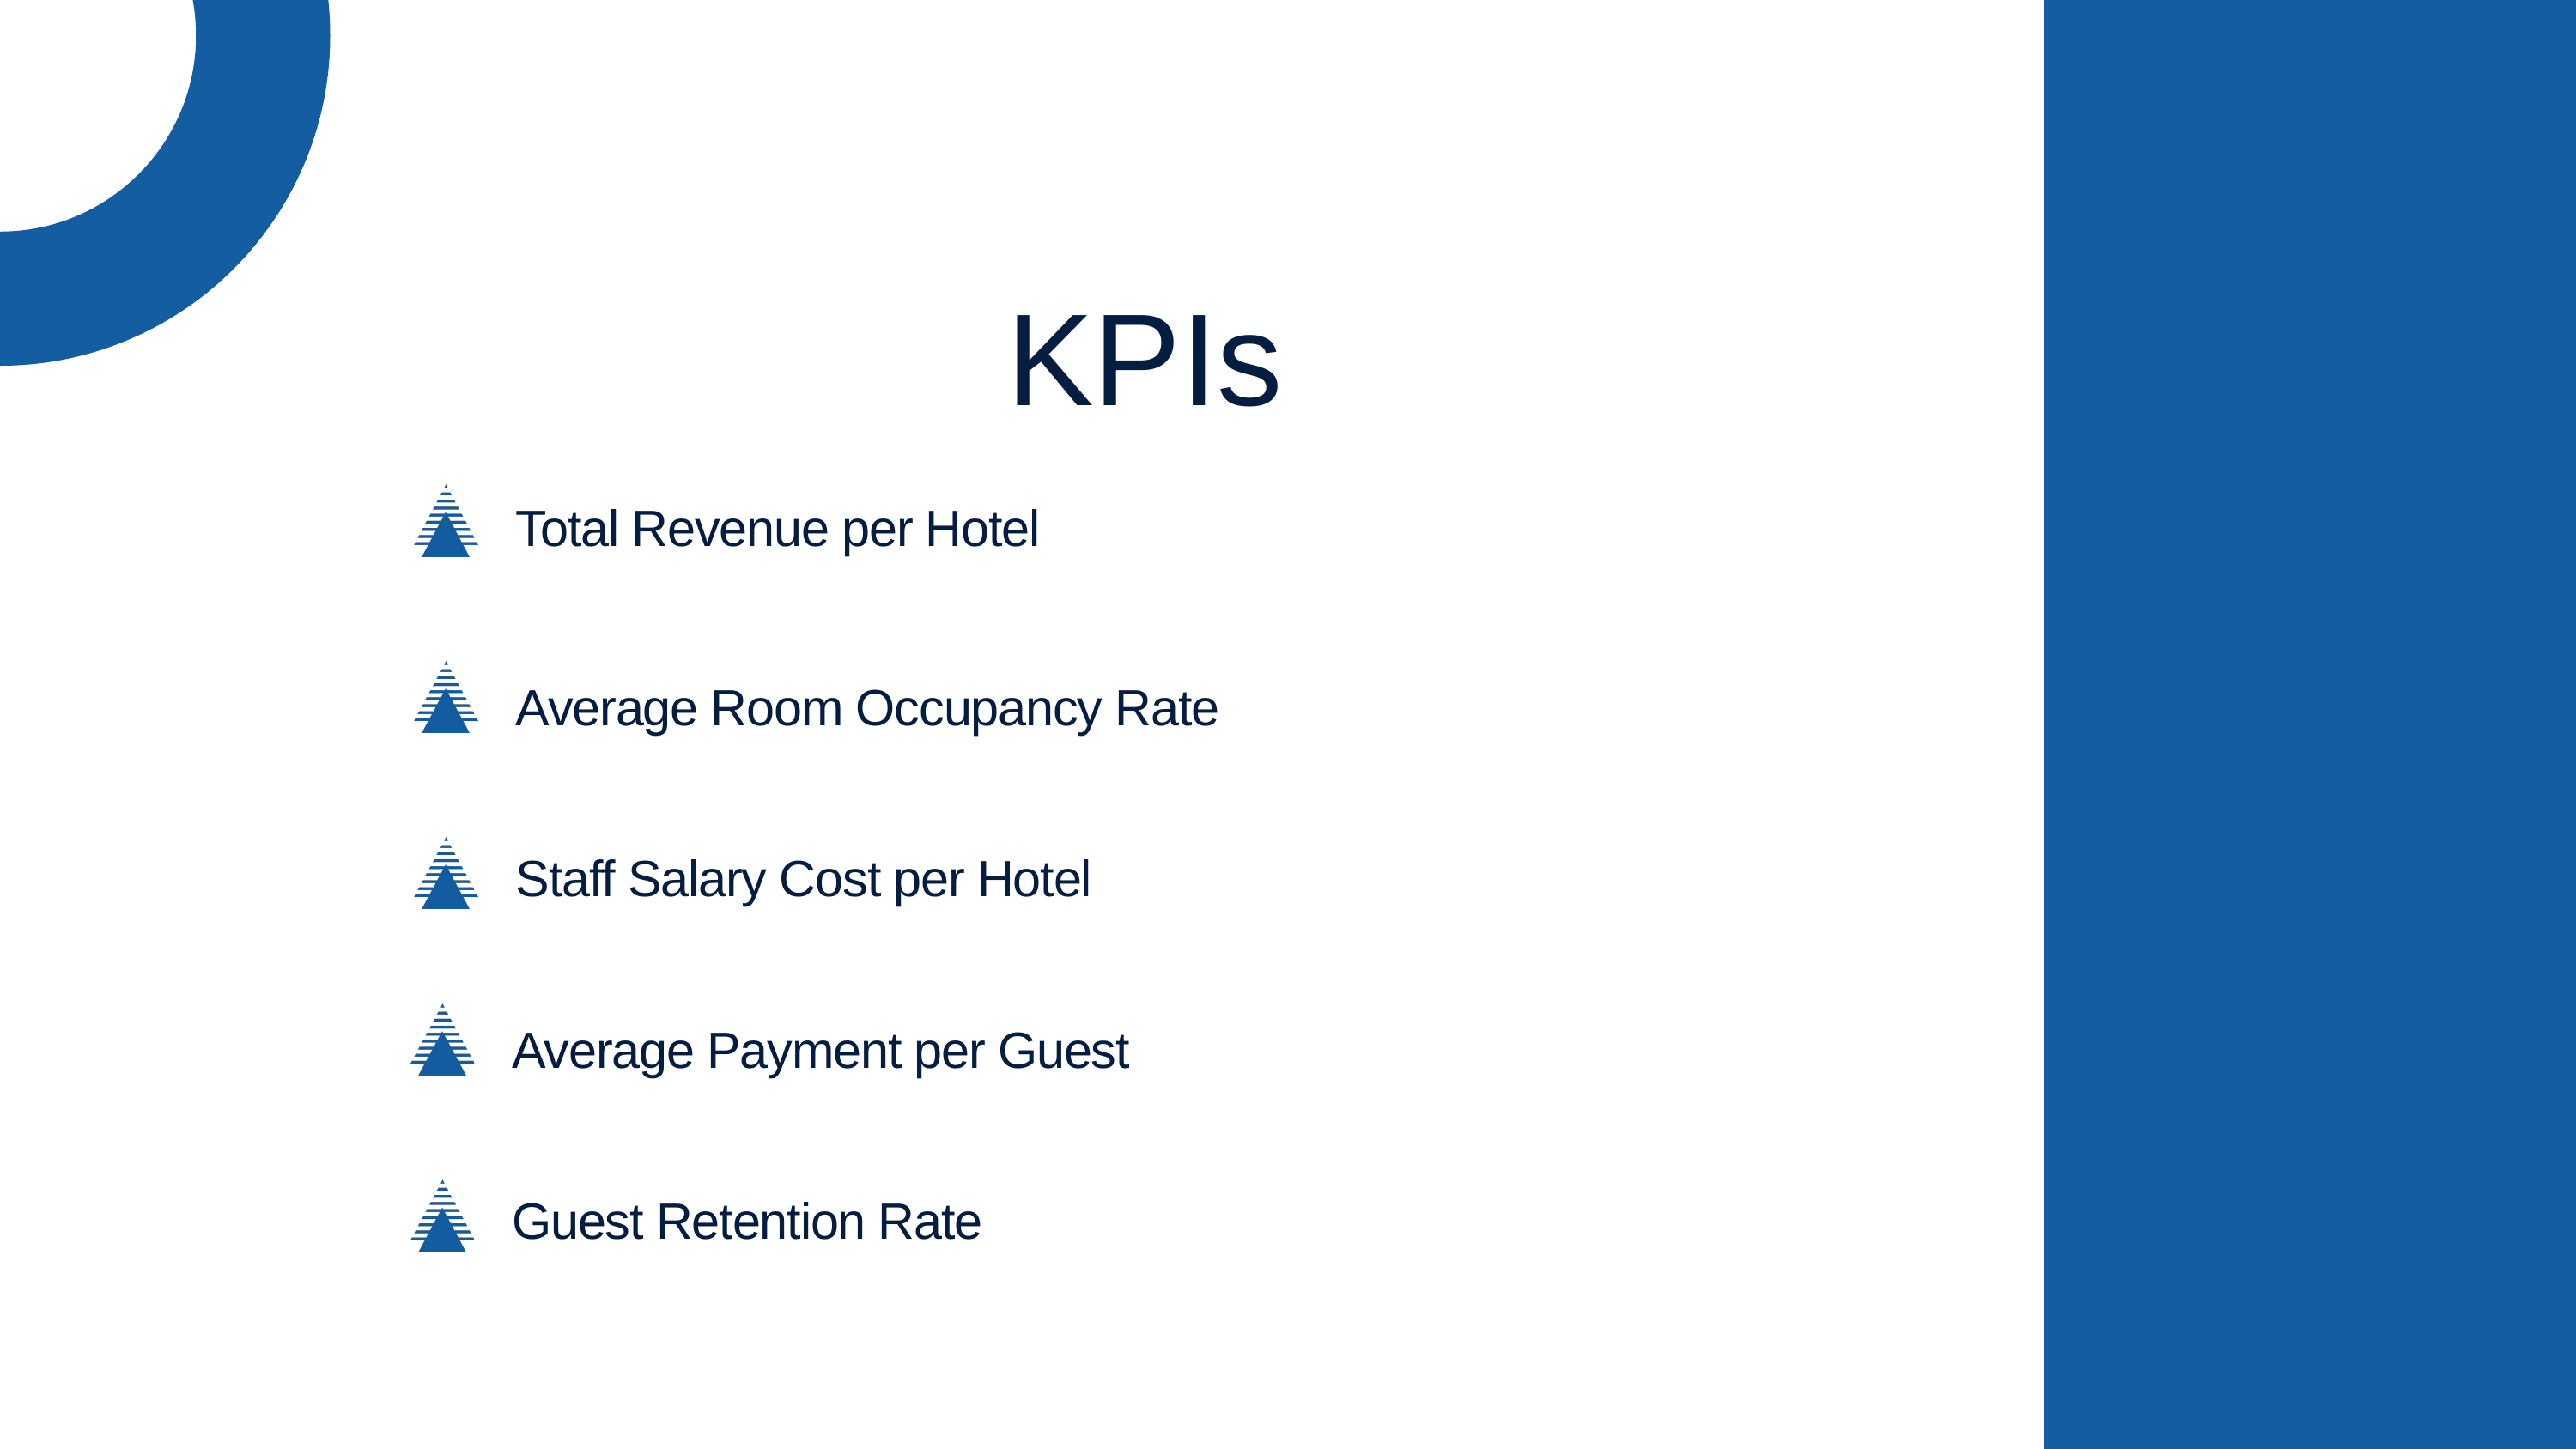

KPIs
Total Revenue per Hotel

Average Room Occupancy Rate

Staff Salary Cost per Hotel

Average Payment per Guest

Guest Retention Rate